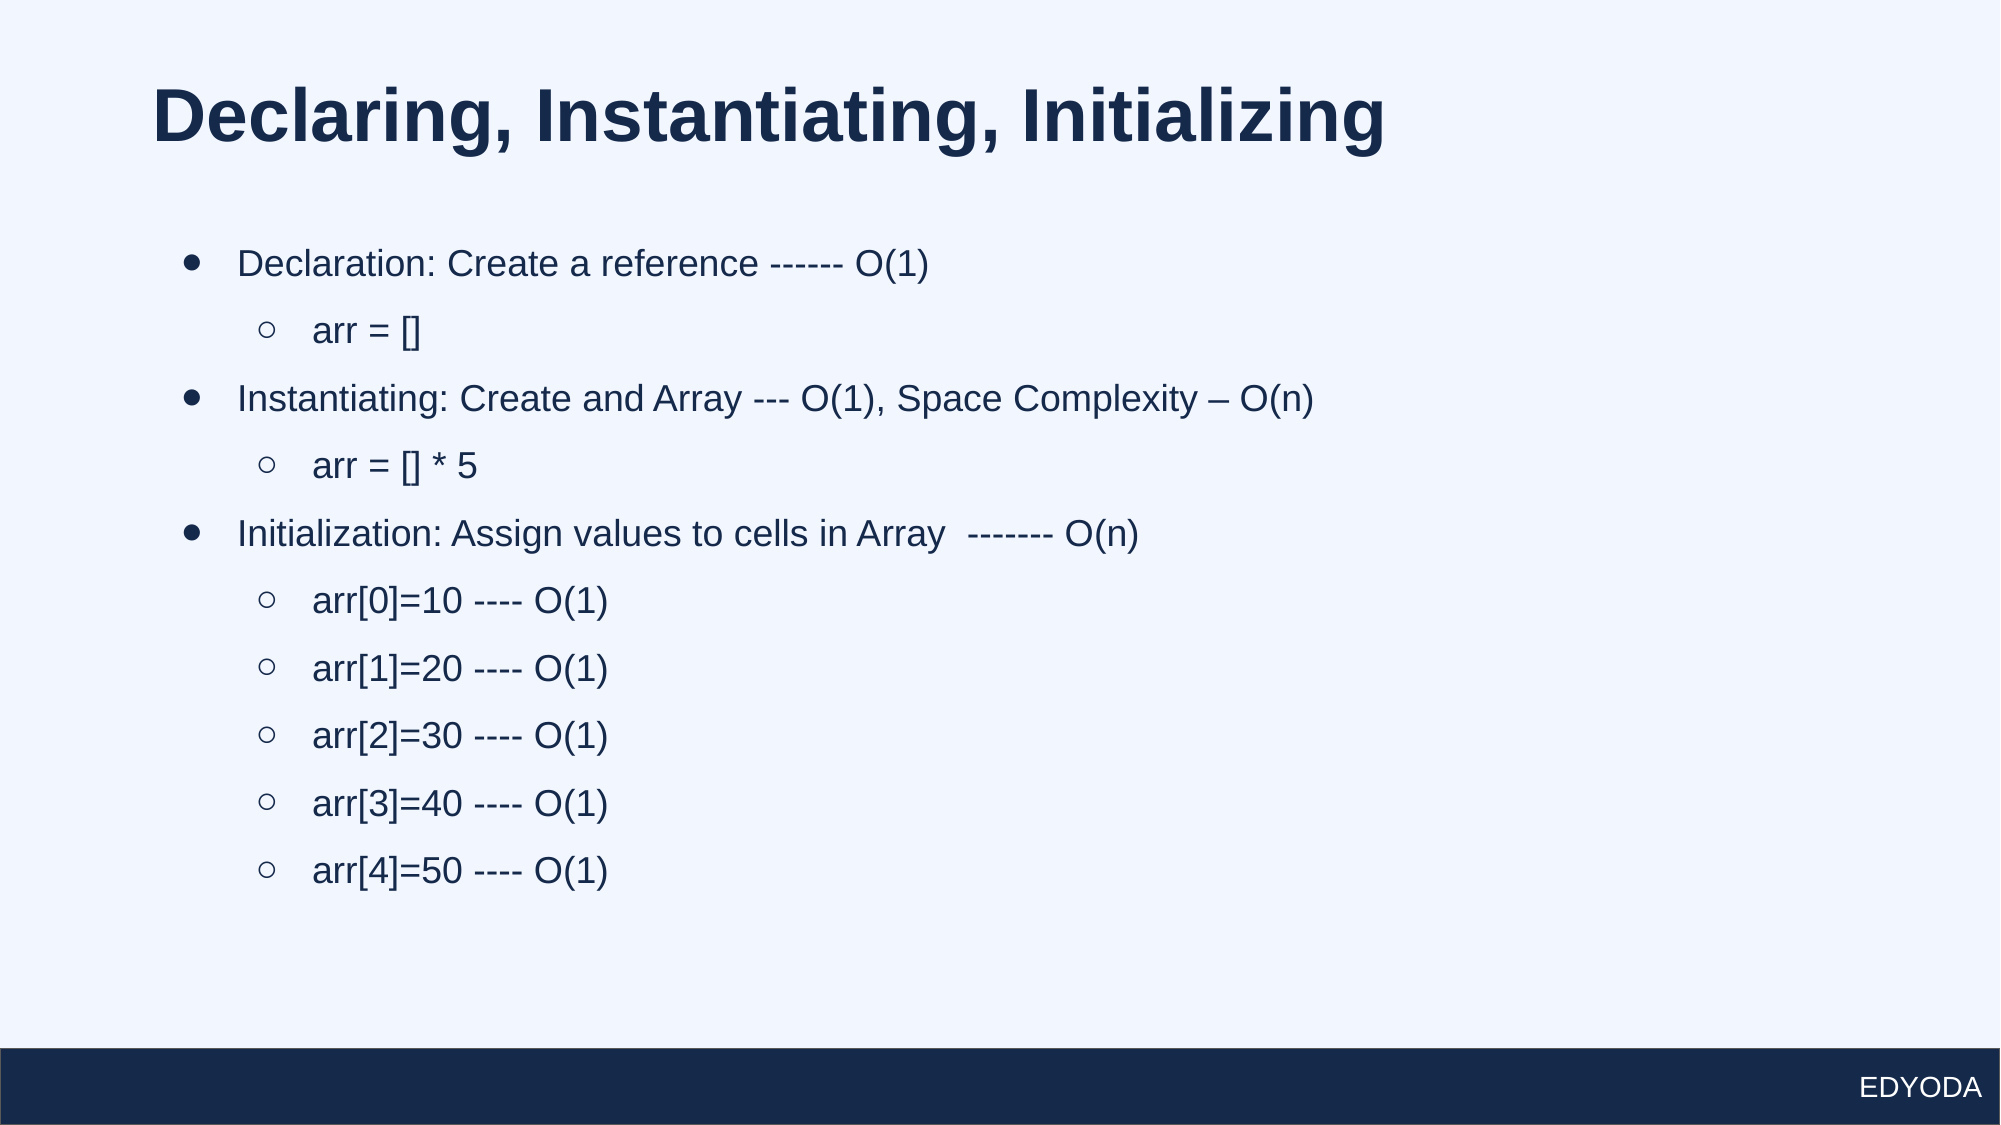

# Declaring, Instantiating, Initializing
Declaration: Create a reference ------ O(1)
arr = []
Instantiating: Create and Array --- O(1), Space Complexity – O(n)
arr = [] * 5
Initialization: Assign values to cells in Array  ------- O(n)
arr[0]=10 ---- O(1)
arr[1]=20 ---- O(1)
arr[2]=30 ---- O(1)
arr[3]=40 ---- O(1)
arr[4]=50 ---- O(1)

EDYODA